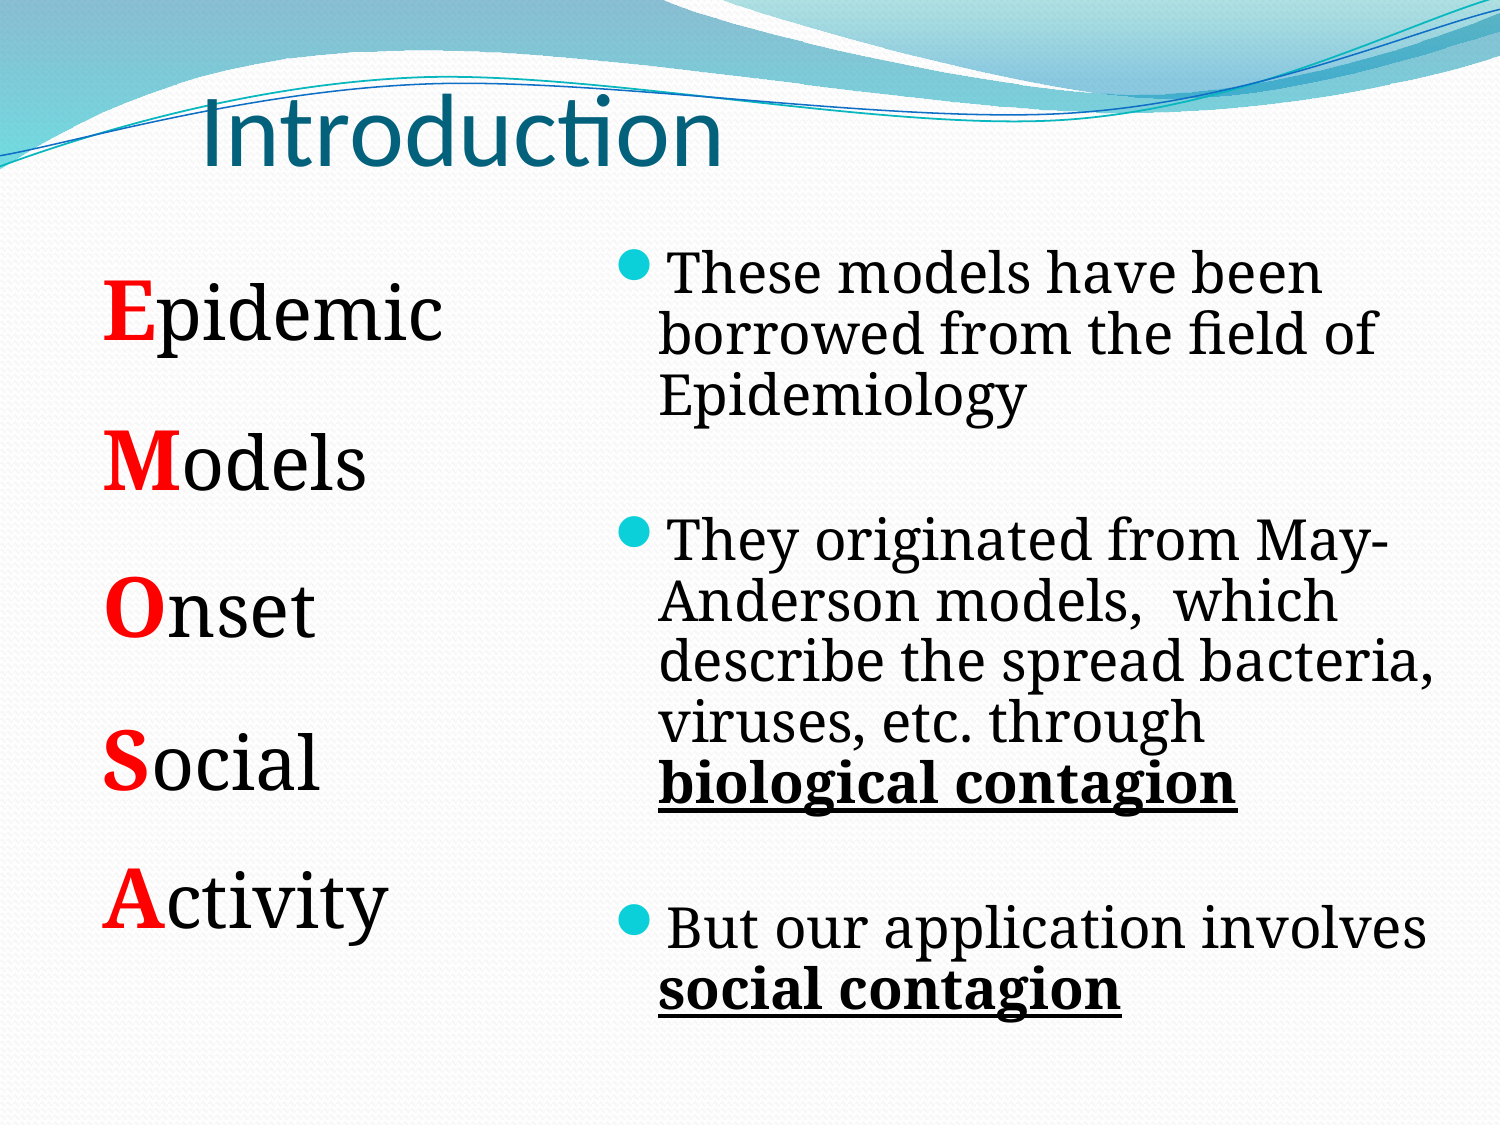

# Introduction
These models have been borrowed from the field of Epidemiology

They originated from May-Anderson models,  which describe the spread bacteria, viruses, etc. through biological contagion

But our application involves social contagion
Epidemic
Models
Onset
Social
Activity